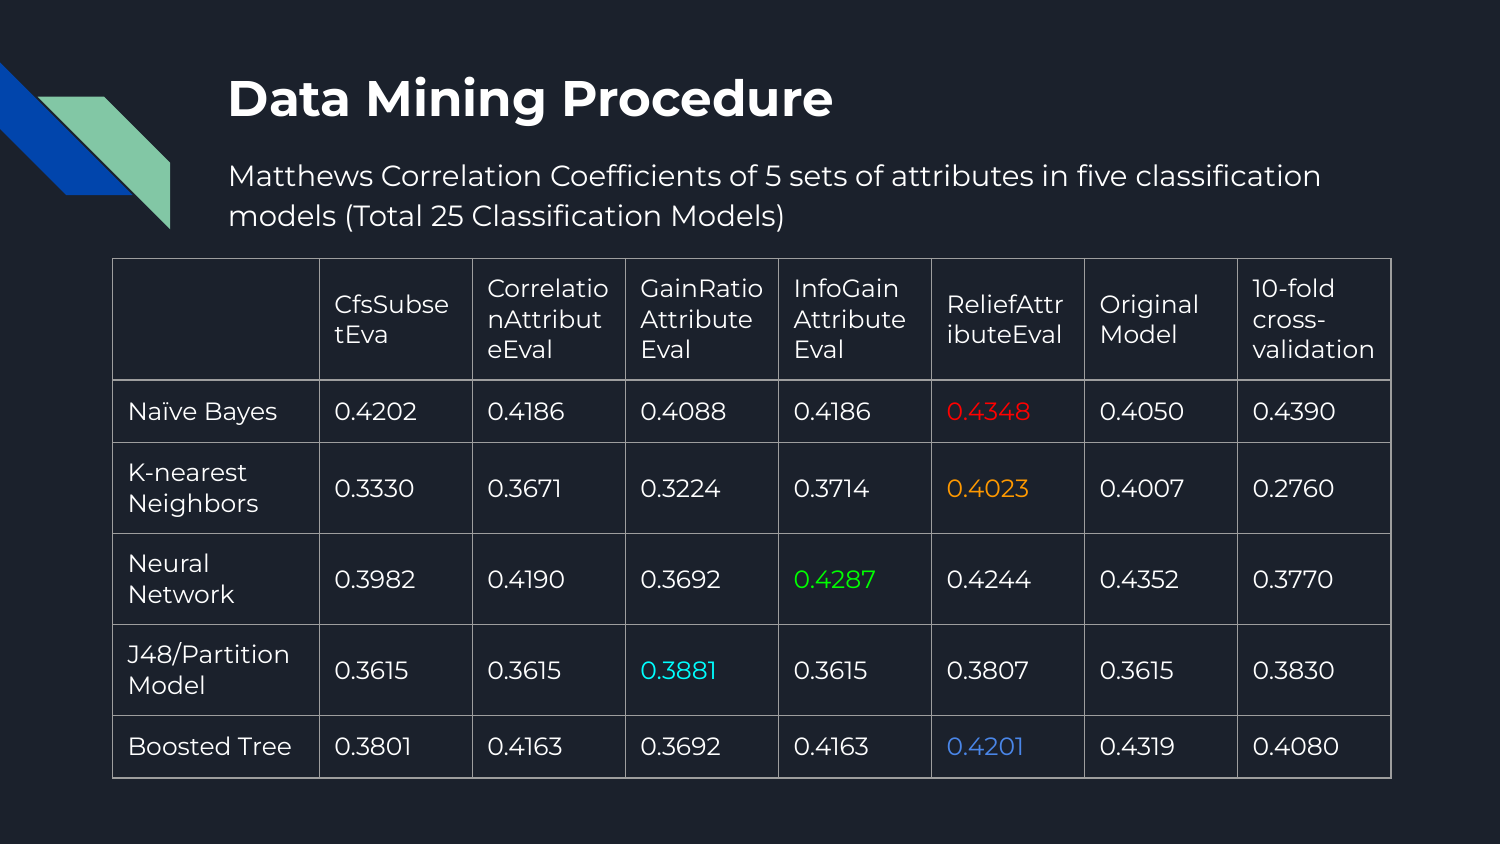

# Data Mining Procedure
Matthews Correlation Coefficients of 5 sets of attributes in five classification models (Total 25 Classification Models)
|  | CfsSubsetEva | CorrelationAttributeEval | GainRatioAttributeEval | InfoGainAttributeEval | ReliefAttributeEval | OriginalModel | 10-fold cross-validation |
| --- | --- | --- | --- | --- | --- | --- | --- |
| Naïve Bayes | 0.4202 | 0.4186 | 0.4088 | 0.4186 | 0.4348 | 0.4050 | 0.4390 |
| K-nearest Neighbors | 0.3330 | 0.3671 | 0.3224 | 0.3714 | 0.4023 | 0.4007 | 0.2760 |
| Neural Network | 0.3982 | 0.4190 | 0.3692 | 0.4287 | 0.4244 | 0.4352 | 0.3770 |
| J48/Partition Model | 0.3615 | 0.3615 | 0.3881 | 0.3615 | 0.3807 | 0.3615 | 0.3830 |
| Boosted Tree | 0.3801 | 0.4163 | 0.3692 | 0.4163 | 0.4201 | 0.4319 | 0.4080 |